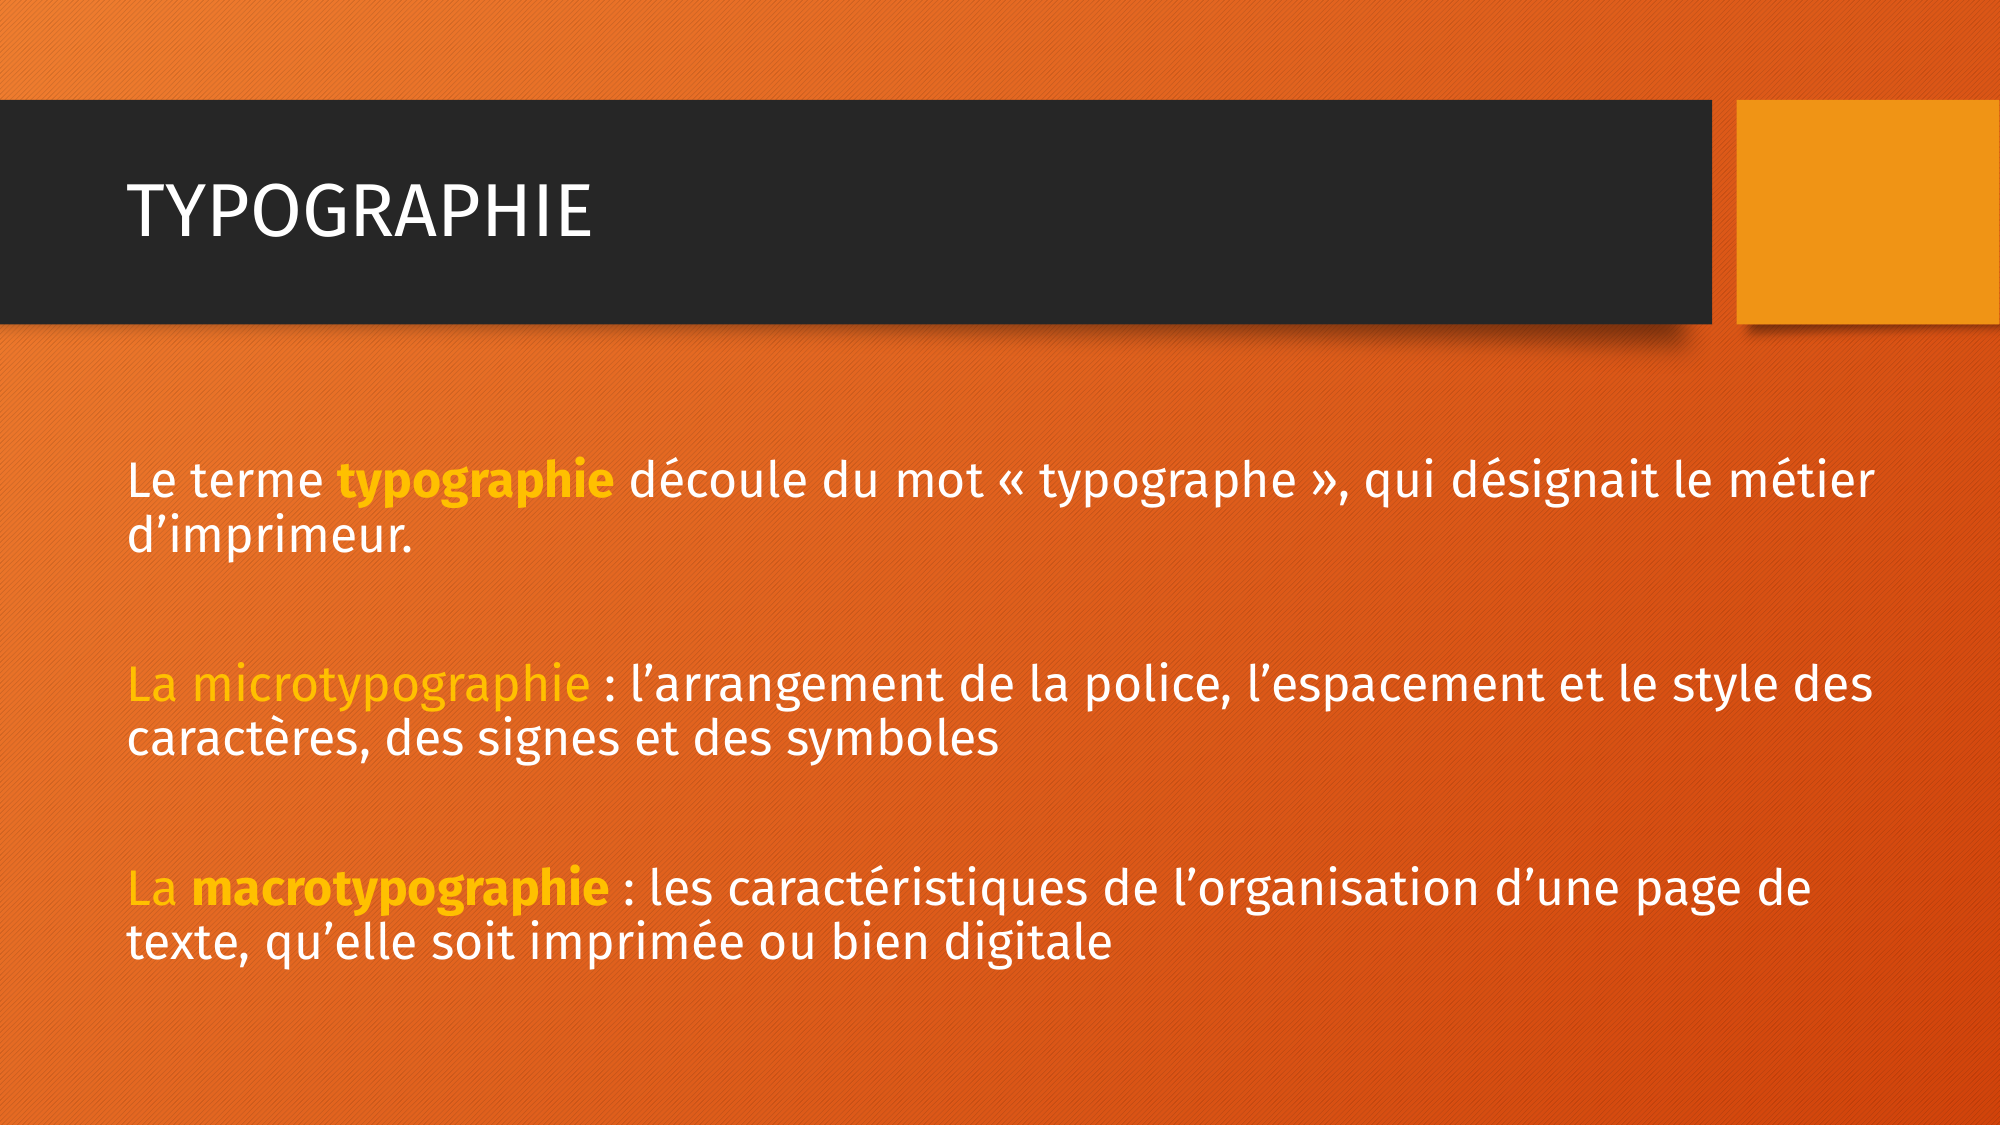

# TYPOGRAPHIE
Le terme typographie découle du mot « typographe », qui désignait le métier d’imprimeur.

La microtypographie : l’arrangement de la police, l’espacement et le style des caractères, des signes et des symboles

La macrotypographie : les caractéristiques de l’organisation d’une page de texte, qu’elle soit imprimée ou bien digitale